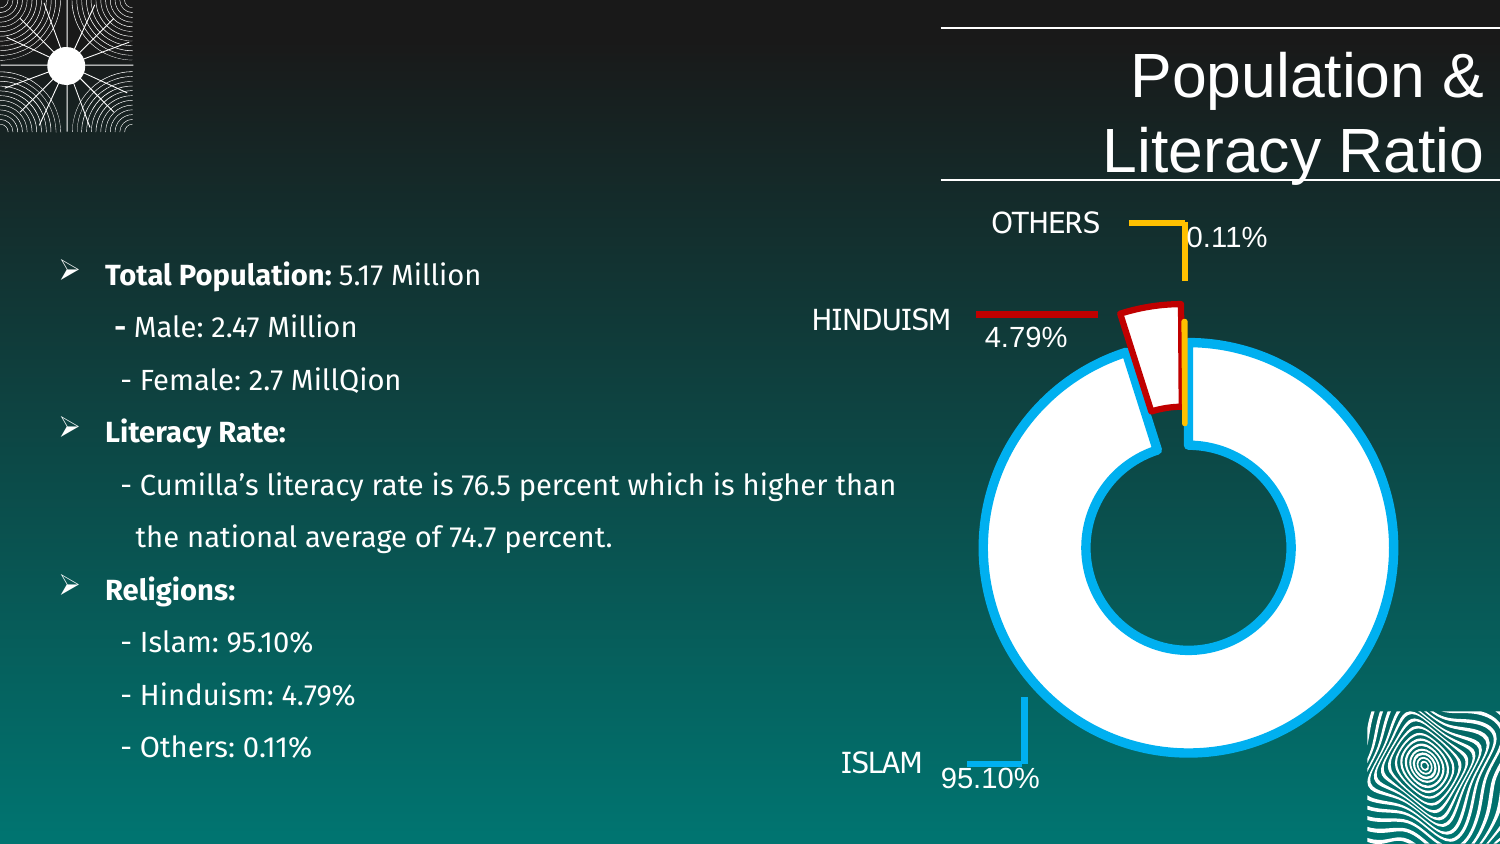

# Population & Literacy Ratio

### Chart

| Category | Sales |
|---|---|
| 1st Qtr | 95.1 |
| 2nd Qtr | 4.79 |
| 3rd Qtr | 0.11 |
OTHERS
0.11%
HINDUISM
4.79%
ISLAM
95.10%
Total Population: 5.17 Million
        - Male: 2.47 Million
        - Female: 2.7 MillQion
Literacy Rate:
        - Cumilla’s literacy rate is 76.5 percent which is higher than                                    the national average of 74.7 percent.
Religions:
        - Islam: 95.10%
        - Hinduism: 4.79%
        - Others: 0.11%